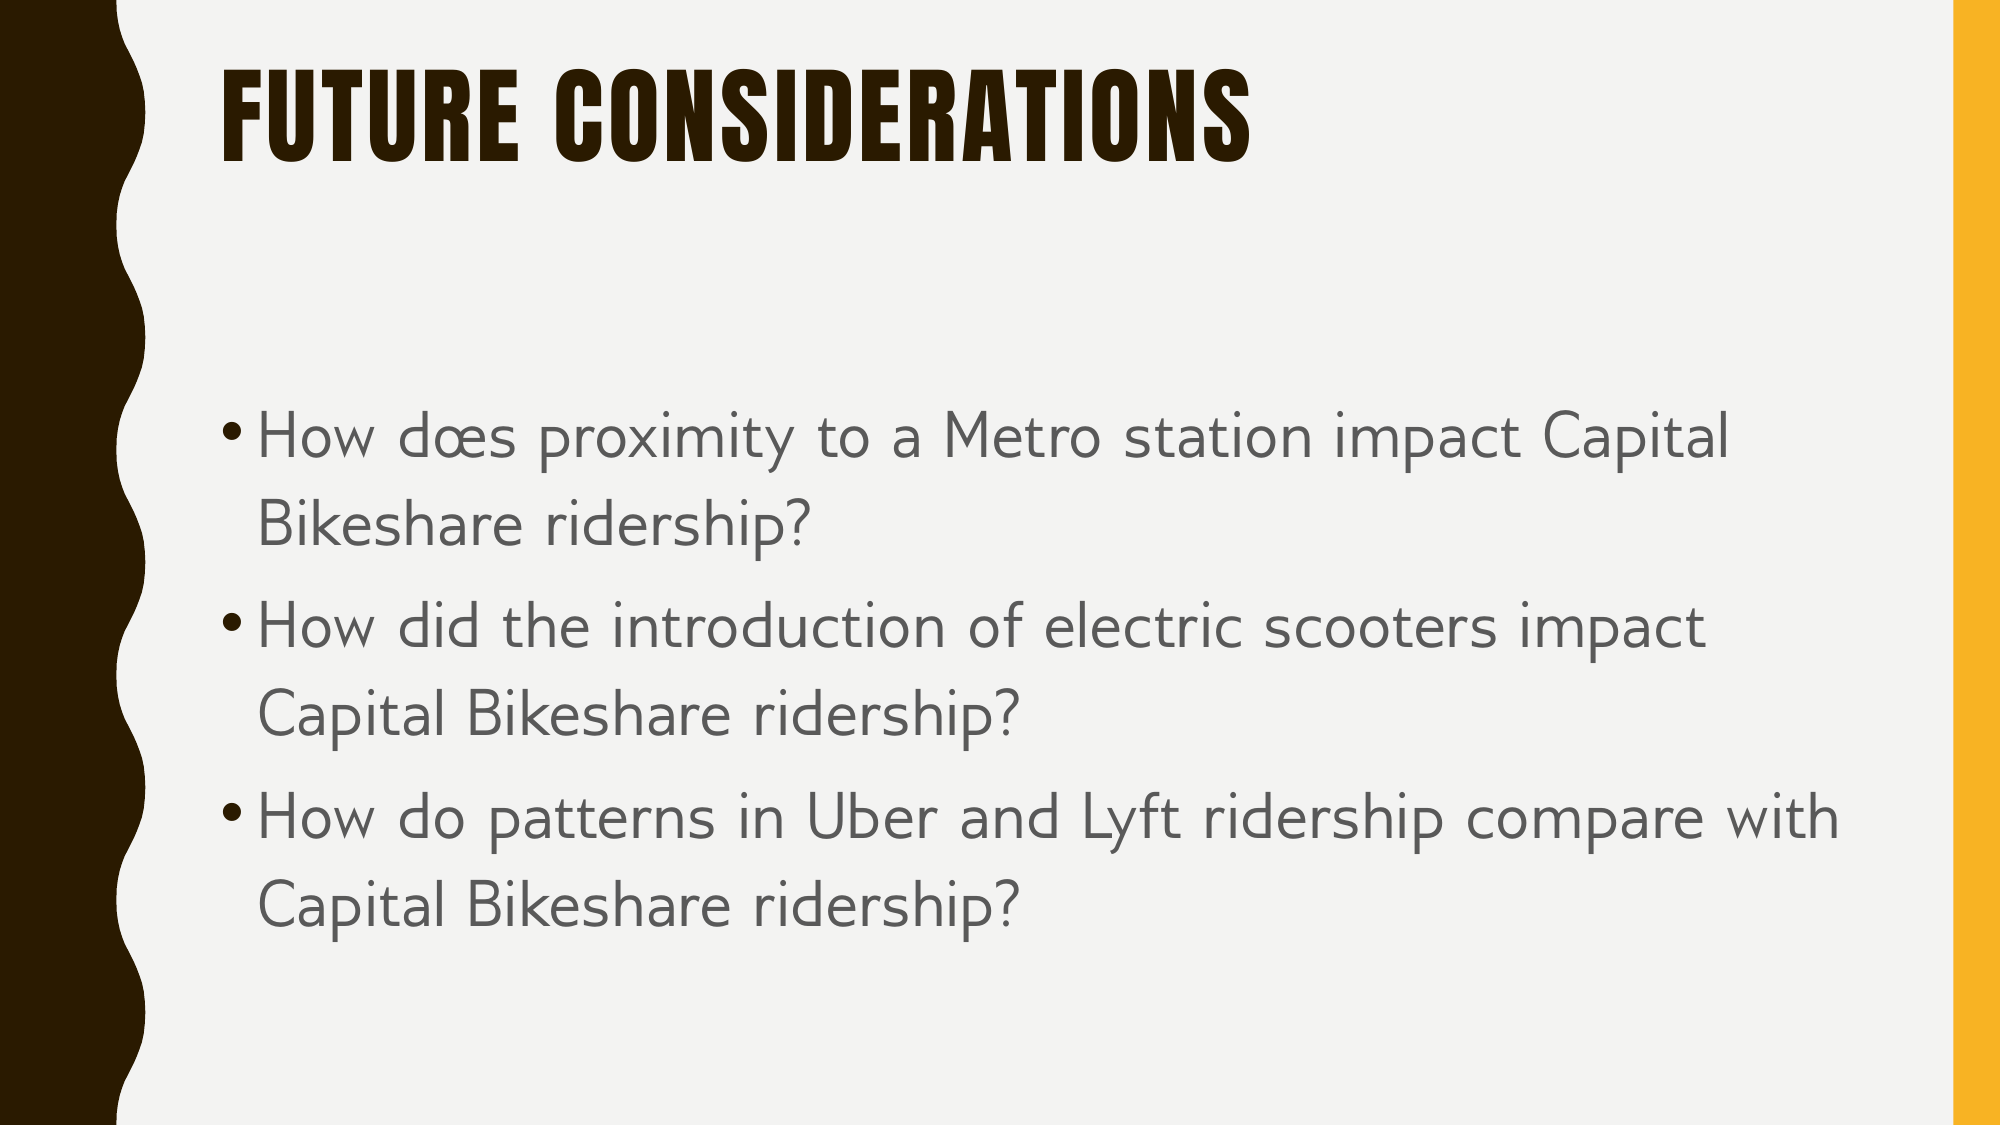

# Future considerations
How does proximity to a Metro station impact Capital Bikeshare ridership?
How did the introduction of electric scooters impact Capital Bikeshare ridership?
How do patterns in Uber and Lyft ridership compare with Capital Bikeshare ridership?